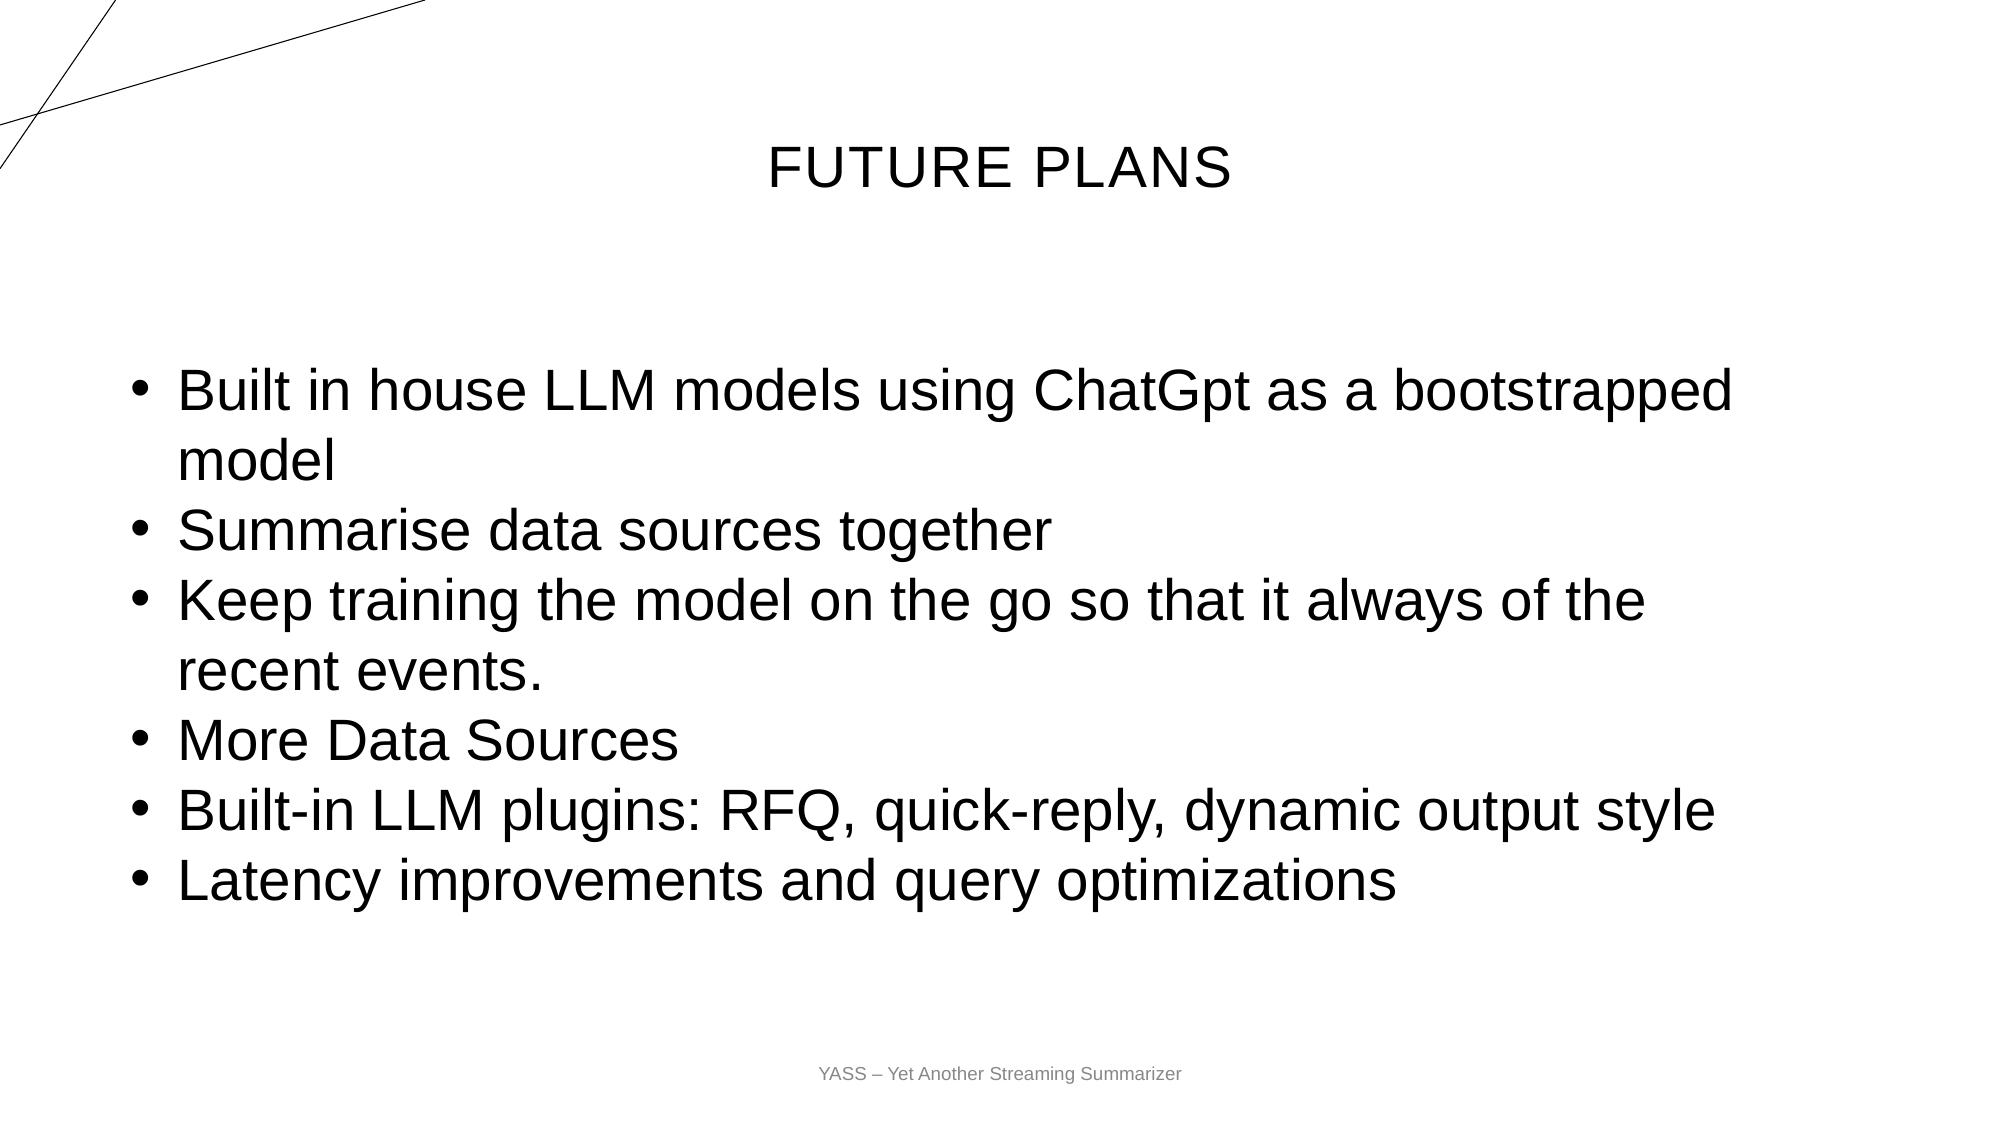

# Future plans
Built in house LLM models using ChatGpt as a bootstrapped model
Summarise data sources together
Keep training the model on the go so that it always of the recent events.
More Data Sources
Built-in LLM plugins: RFQ, quick-reply, dynamic output style
Latency improvements and query optimizations
YASS – Yet Another Streaming Summarizer
7